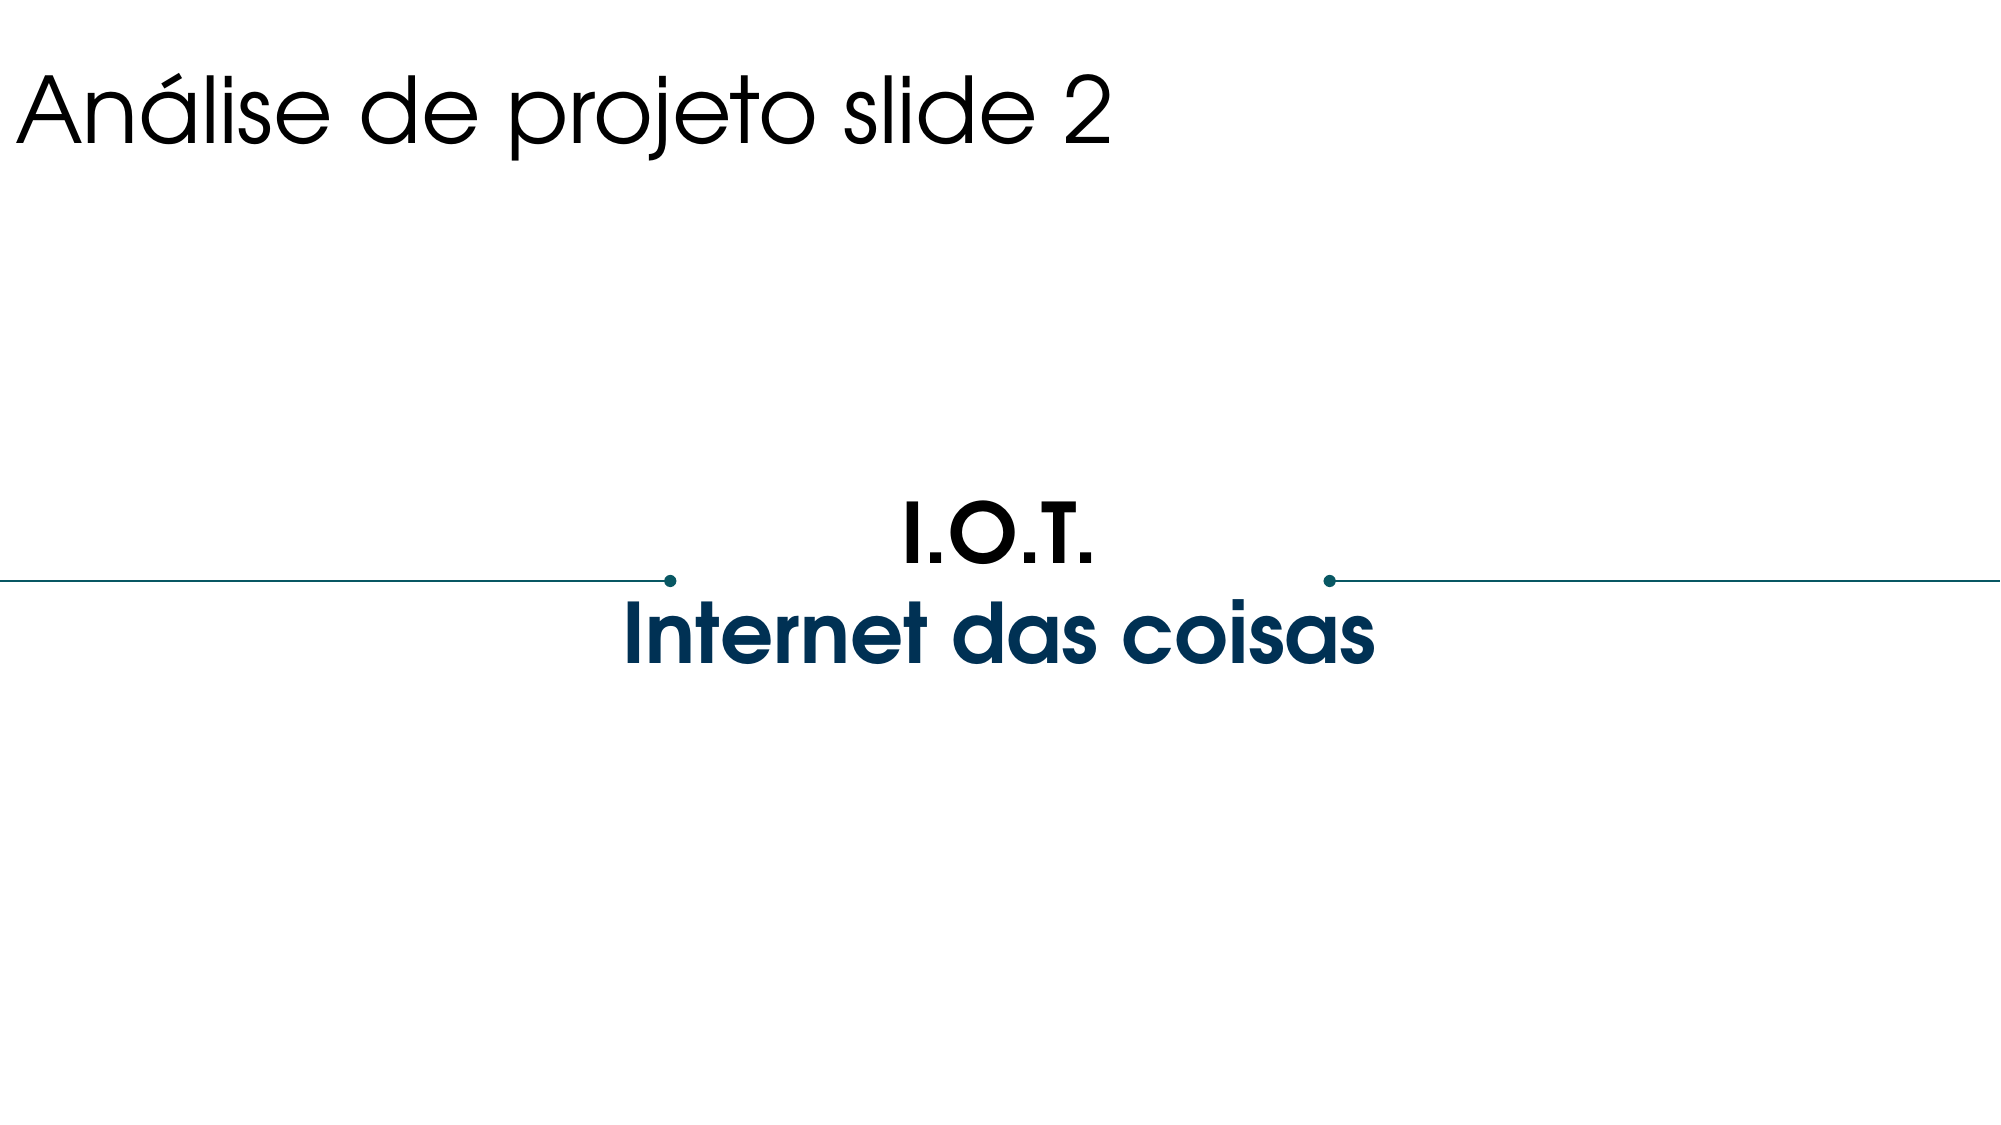

Análise de projeto slide 2
I.O.T.
Internet das coisas